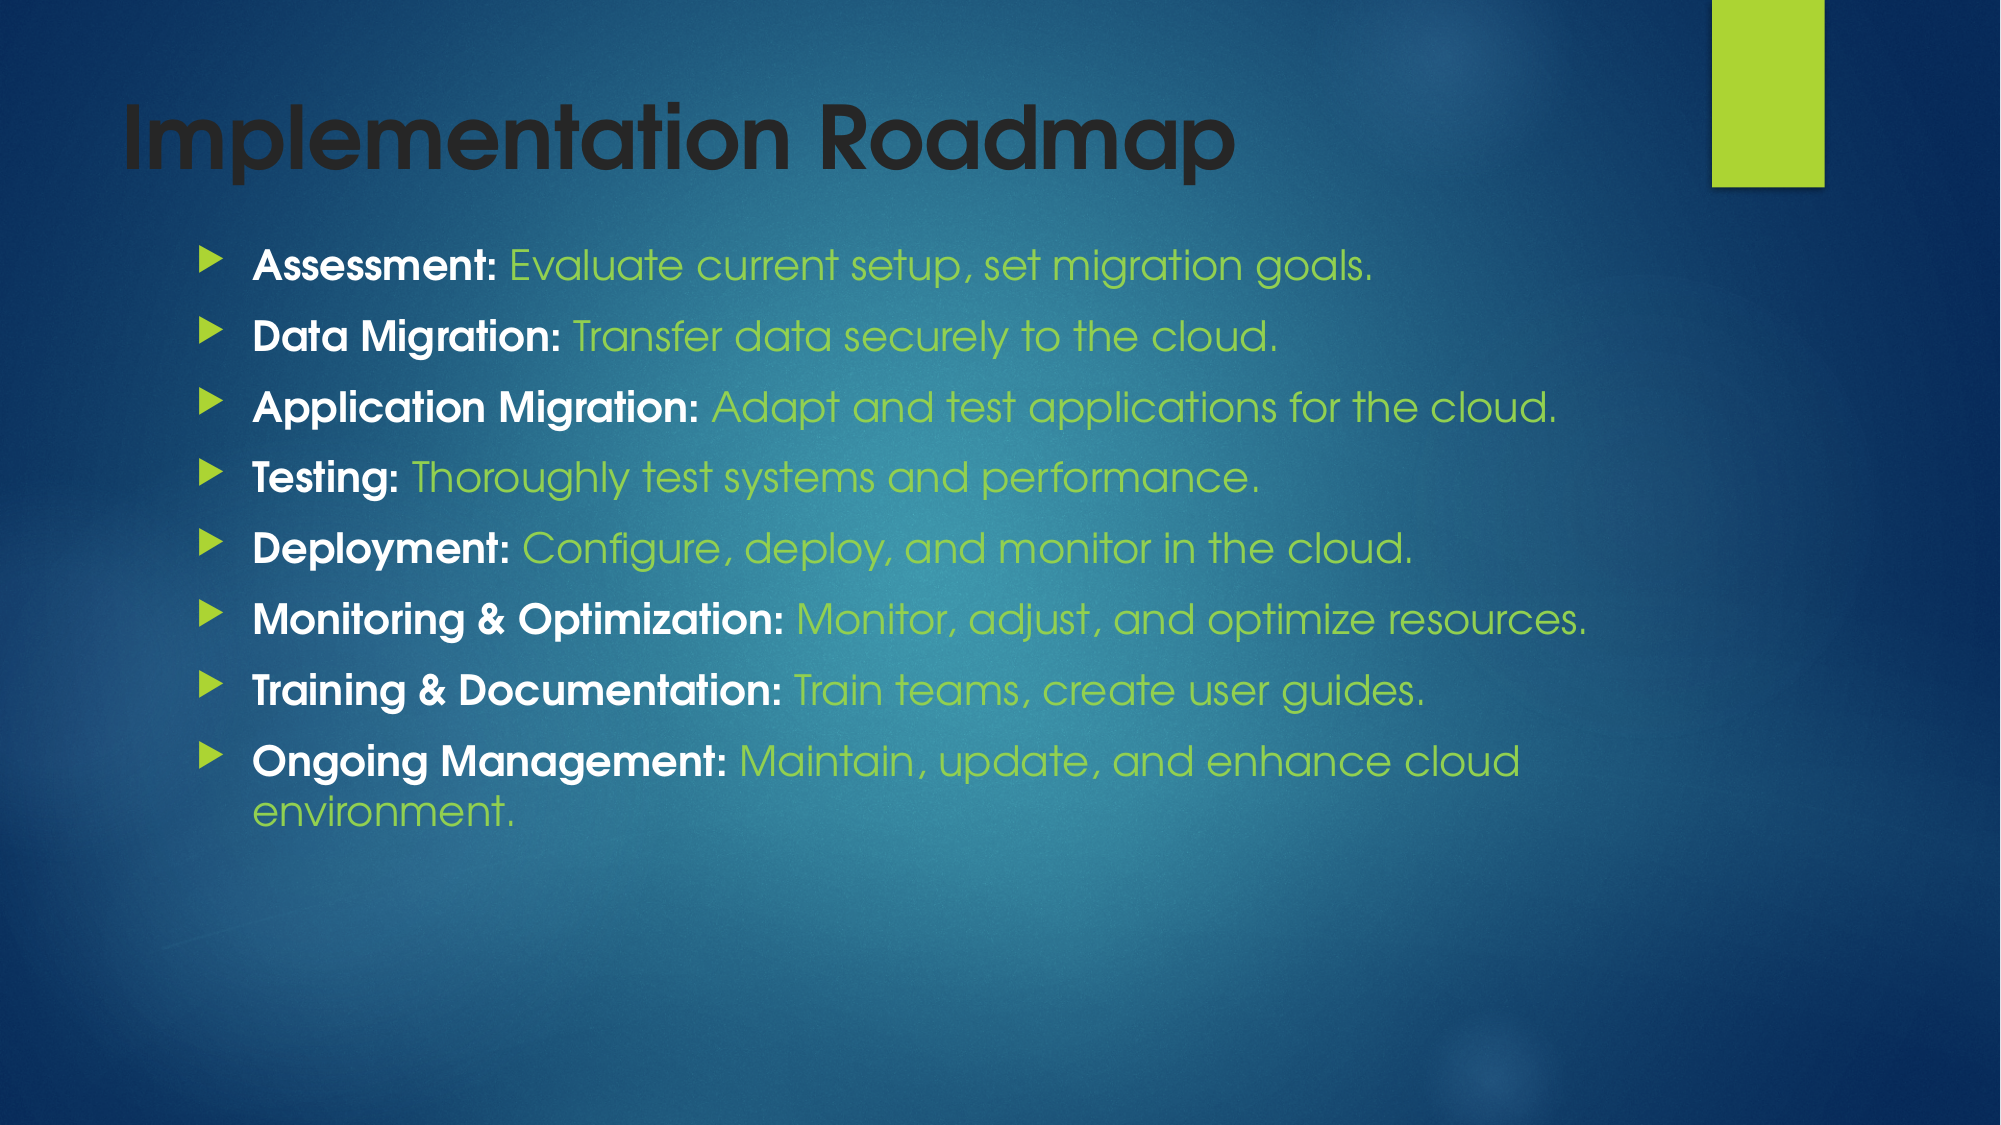

# Implementation Roadmap
Assessment: Evaluate current setup, set migration goals.
Data Migration: Transfer data securely to the cloud.
Application Migration: Adapt and test applications for the cloud.
Testing: Thoroughly test systems and performance.
Deployment: Configure, deploy, and monitor in the cloud.
Monitoring & Optimization: Monitor, adjust, and optimize resources.
Training & Documentation: Train teams, create user guides.
Ongoing Management: Maintain, update, and enhance cloud environment.